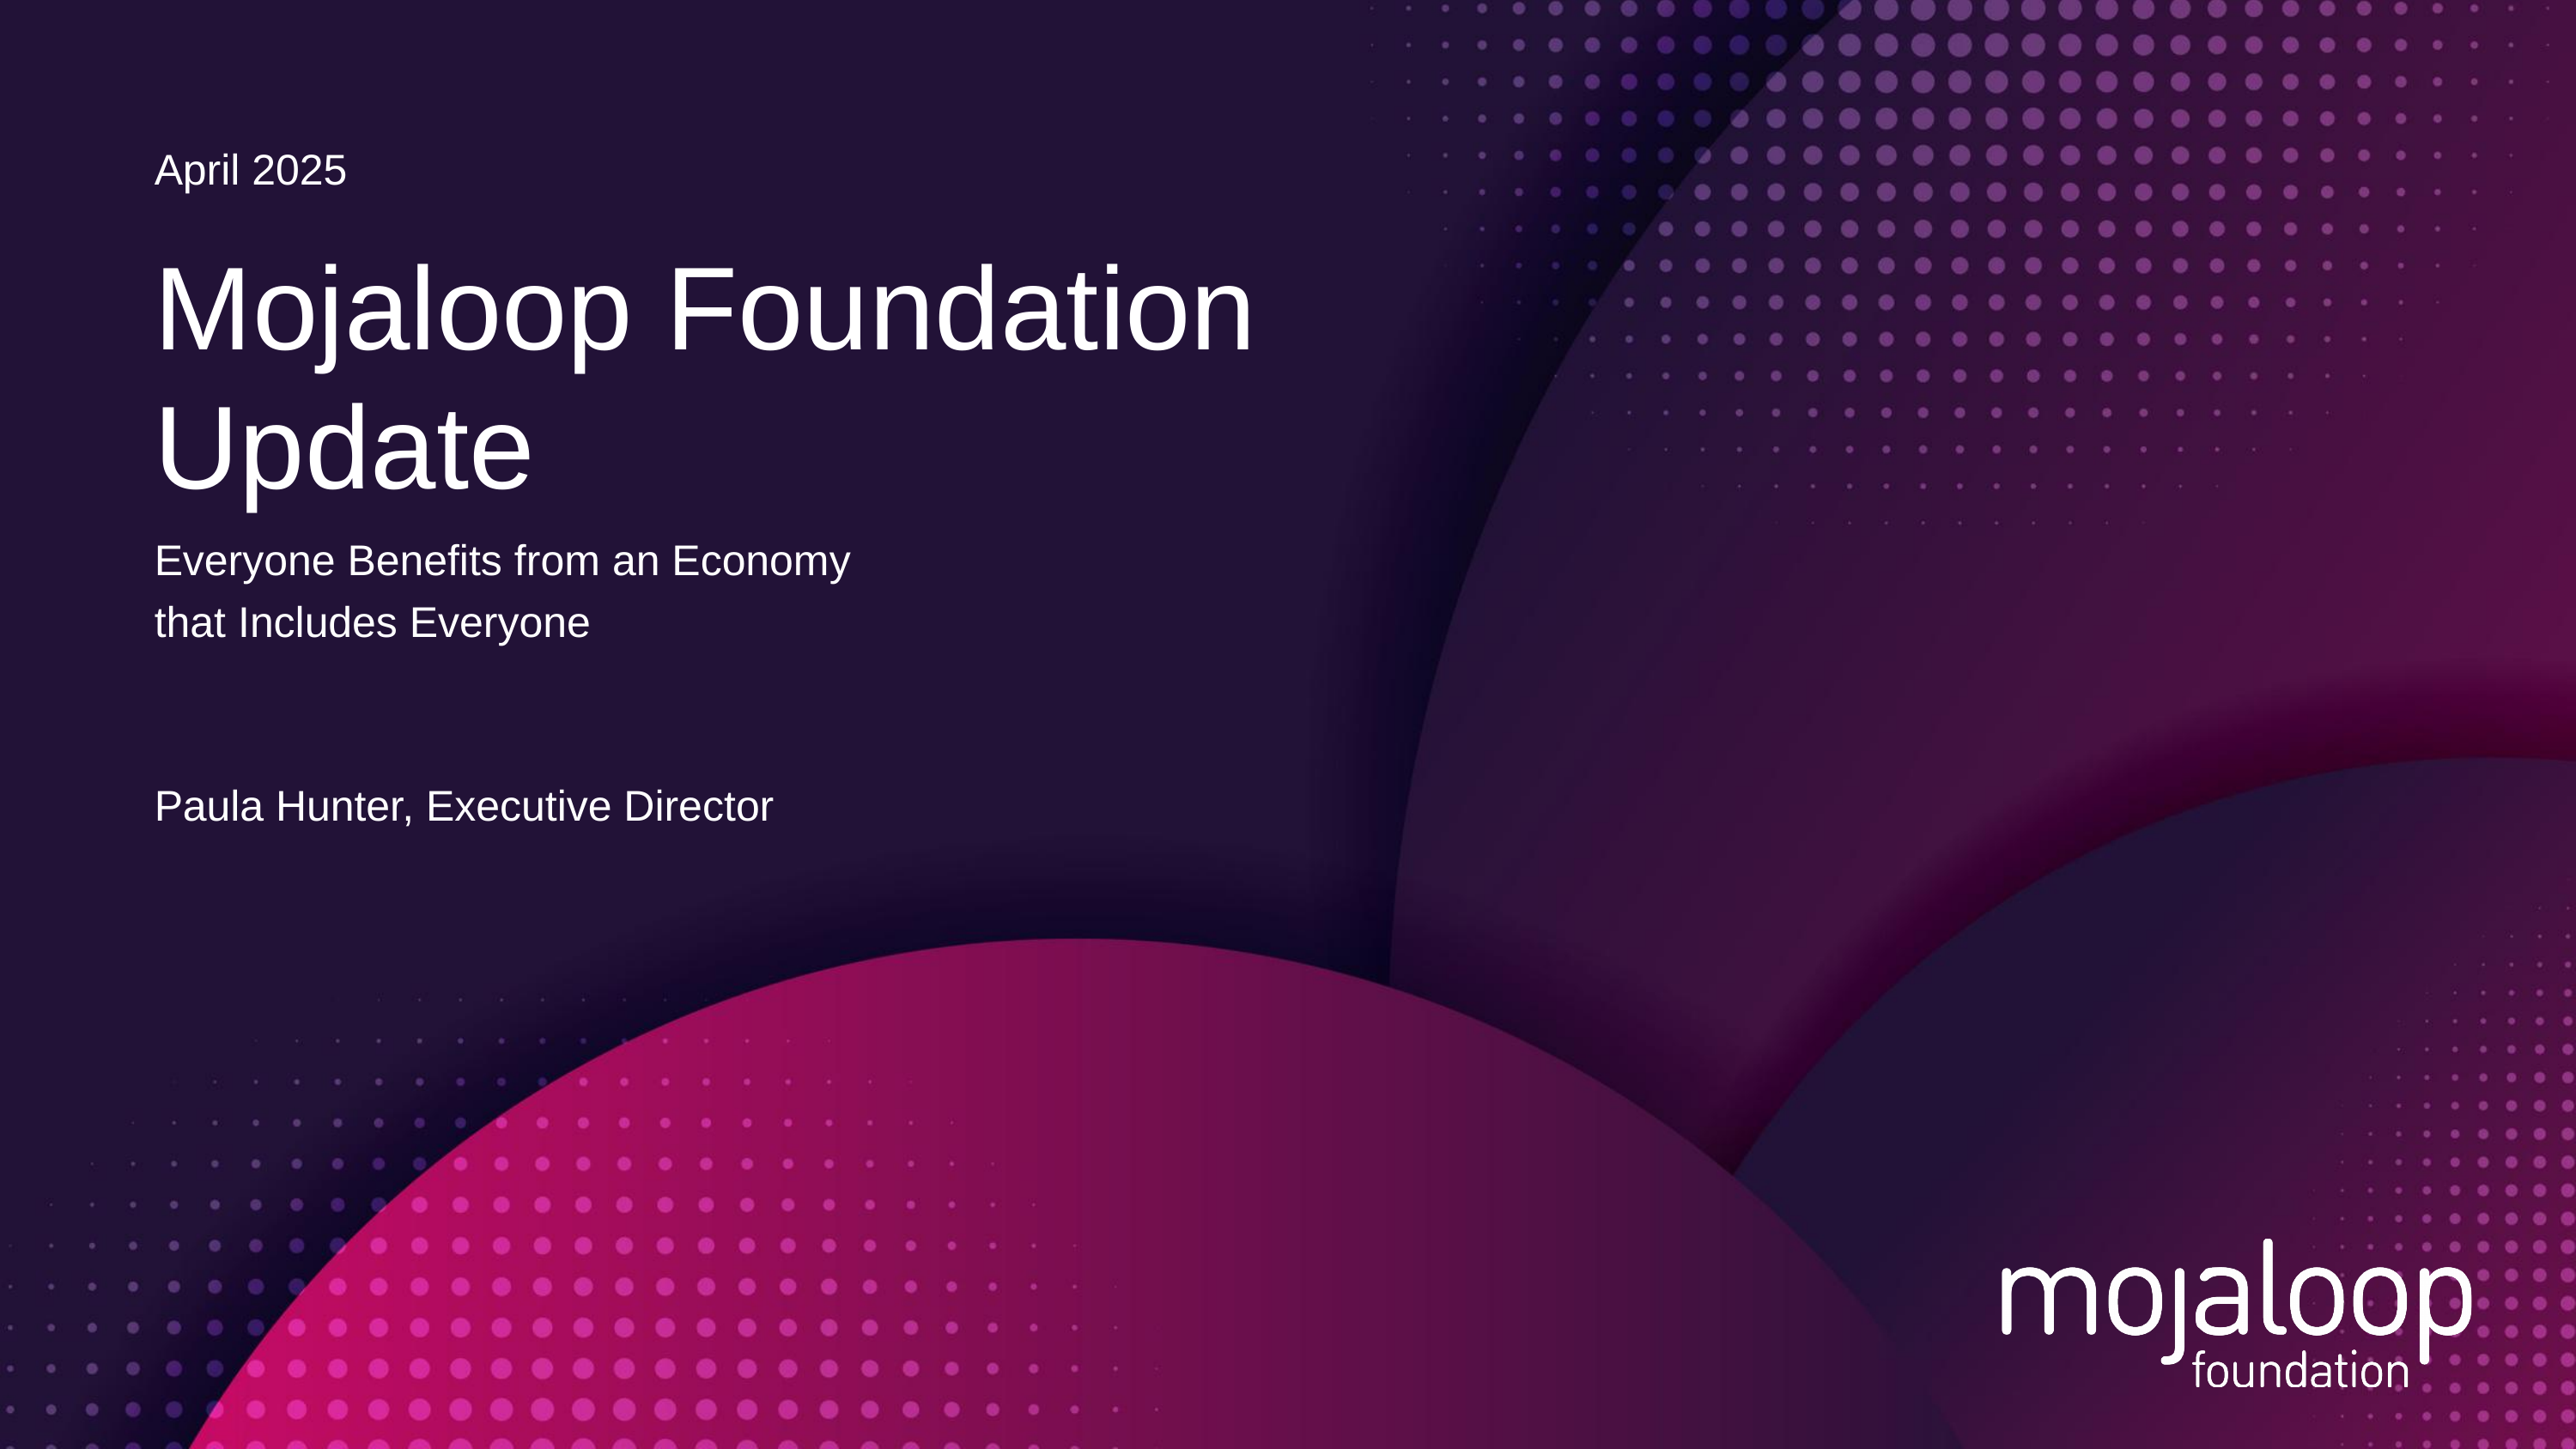

April 2025

Mojaloop Foundation Update

Everyone Benefits from an Economy
that Includes Everyone

Paula Hunter, Executive Director